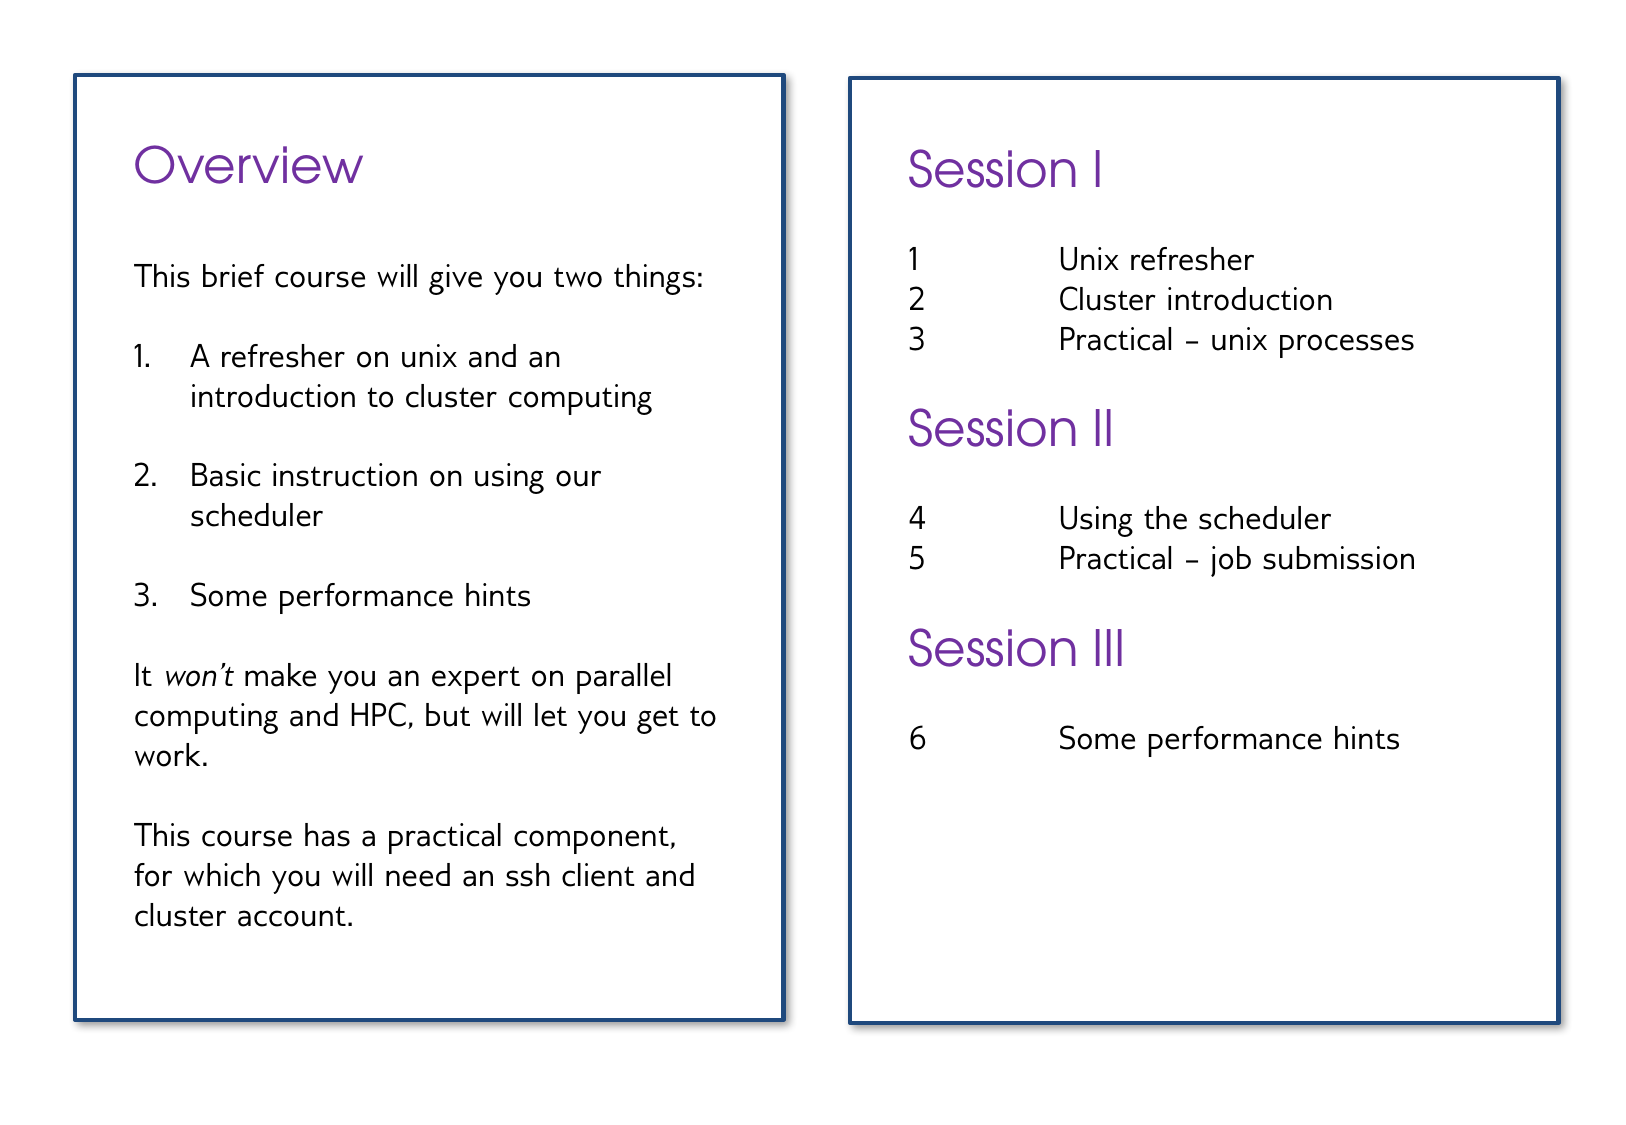

Overview

This brief course will give you two things:

A refresher on unix and an introduction to cluster computing

Basic instruction on using our scheduler

Some performance hints

It won’t make you an expert on parallel computing and HPC, but will let you get to work.

This course has a practical component, for which you will need an ssh client and cluster account.

Session I

1	Unix refresher
2	Cluster introduction
3	Practical – unix processes

Session II

4	Using the scheduler
5	Practical – job submission

Session III

6	Some performance hints